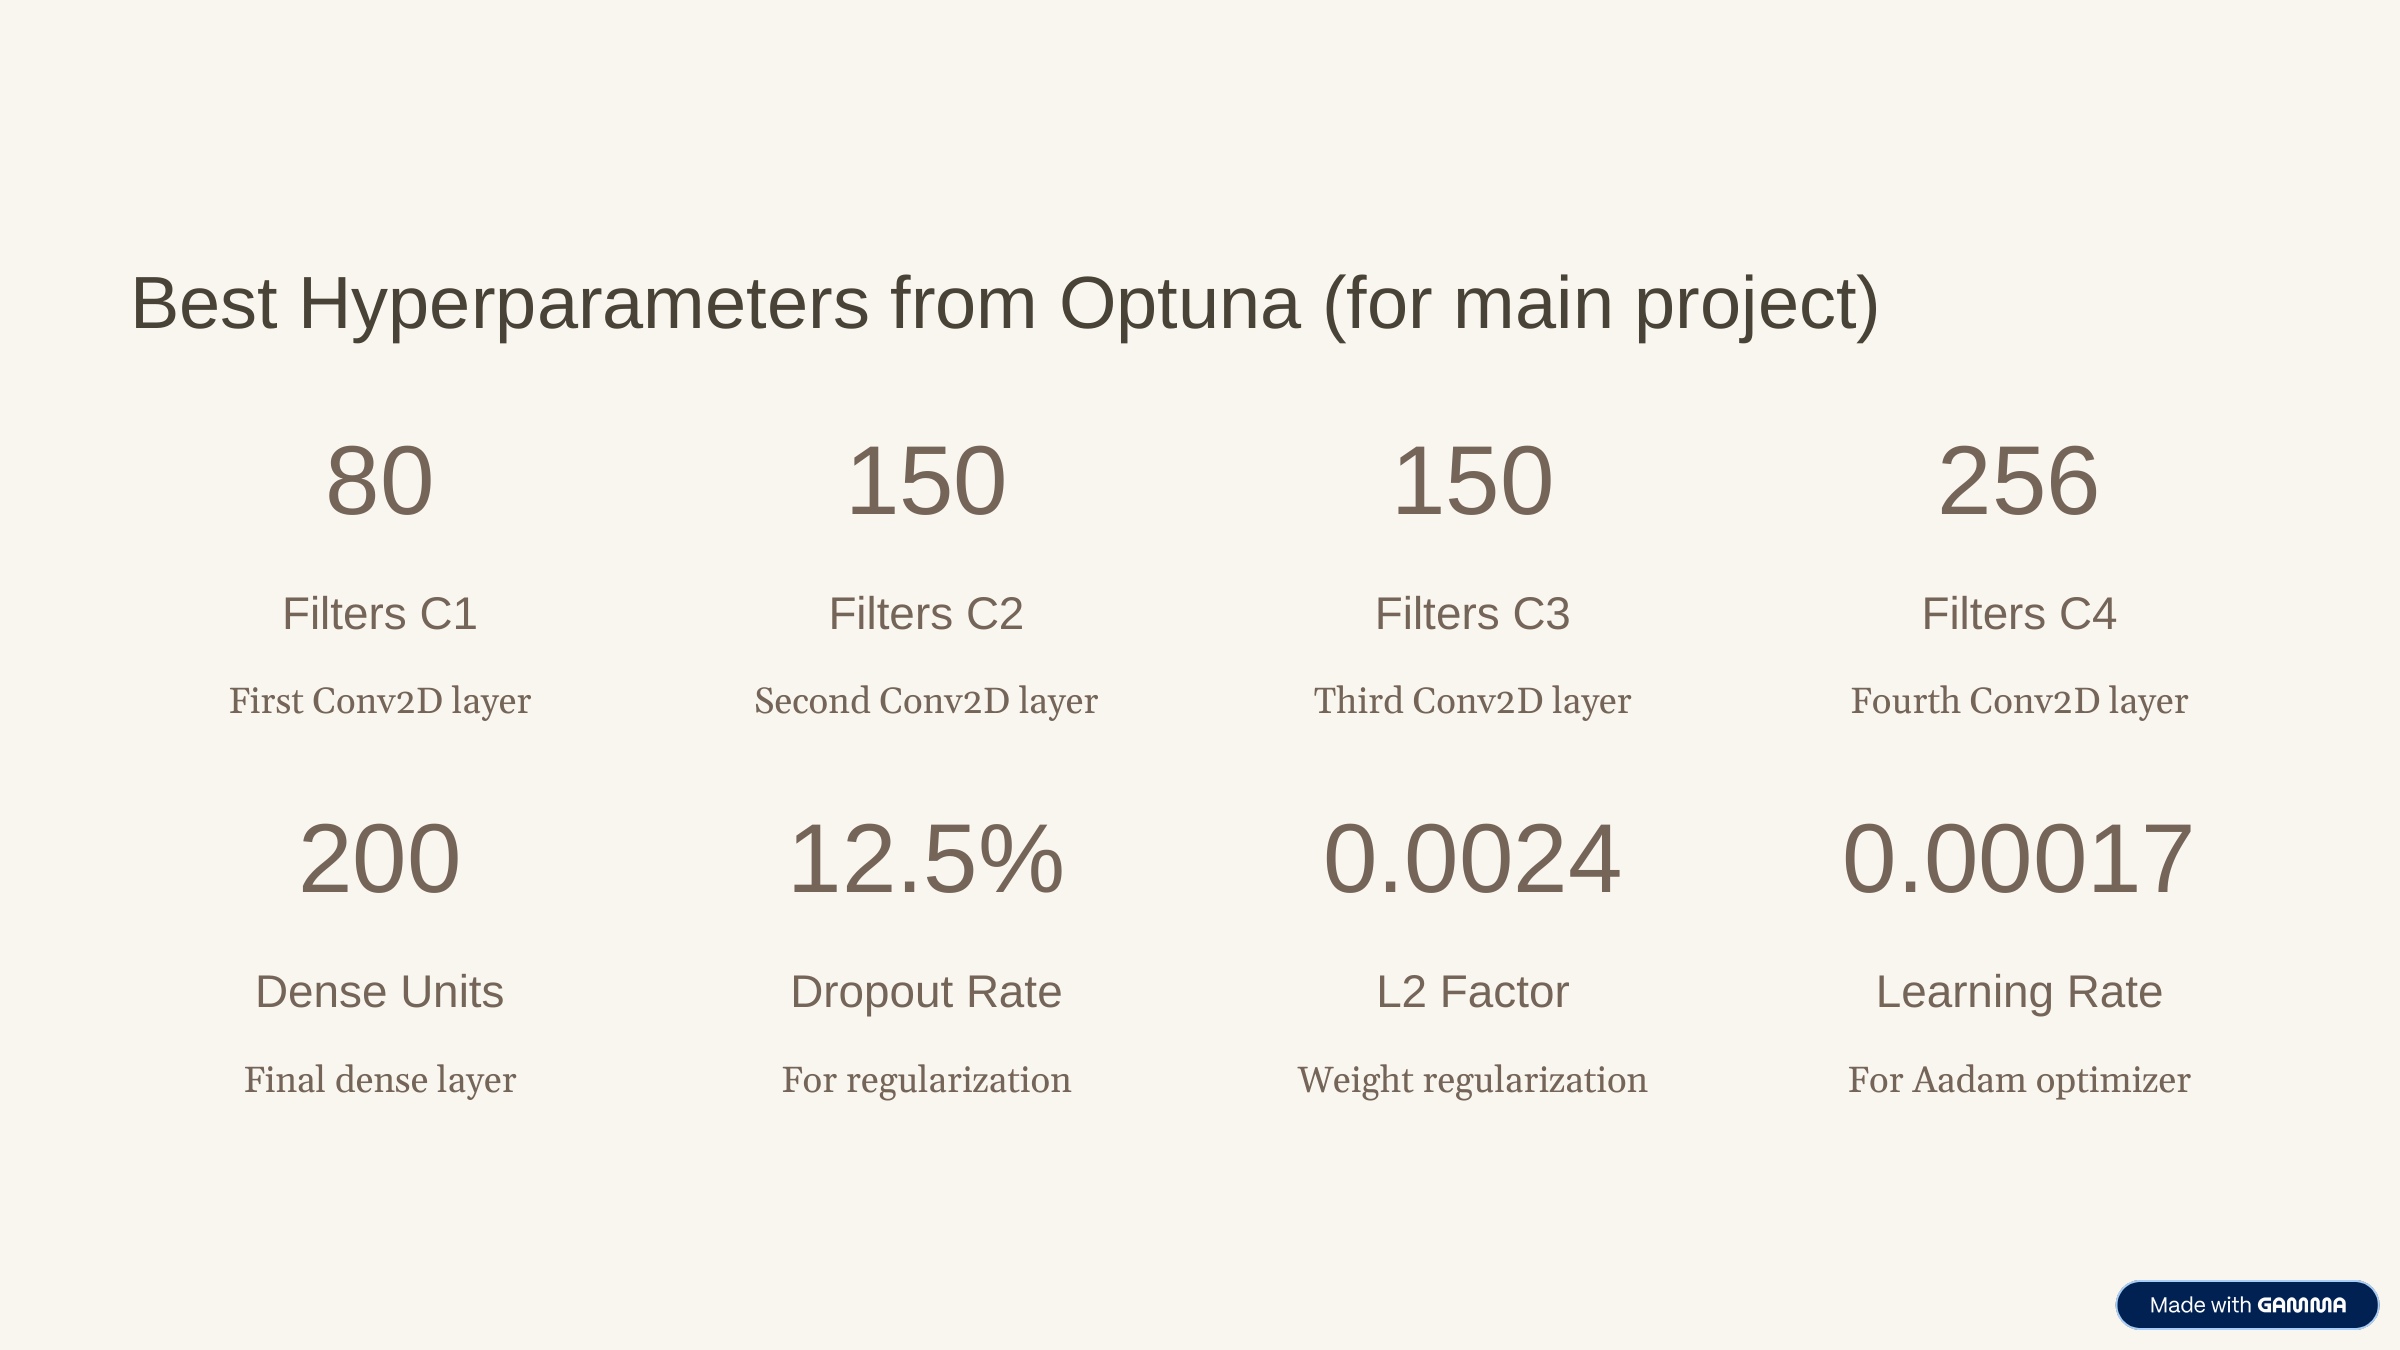

Best Hyperparameters from Optuna (for main project)
80
150
150
256
Filters C1
Filters C2
Filters C3
Filters C4
First Conv2D layer
Second Conv2D layer
Third Conv2D layer
Fourth Conv2D layer
200
12.5%
0.0024
0.00017
Dense Units
Dropout Rate
L2 Factor
Learning Rate
Final dense layer
For regularization
Weight regularization
For Aadam optimizer